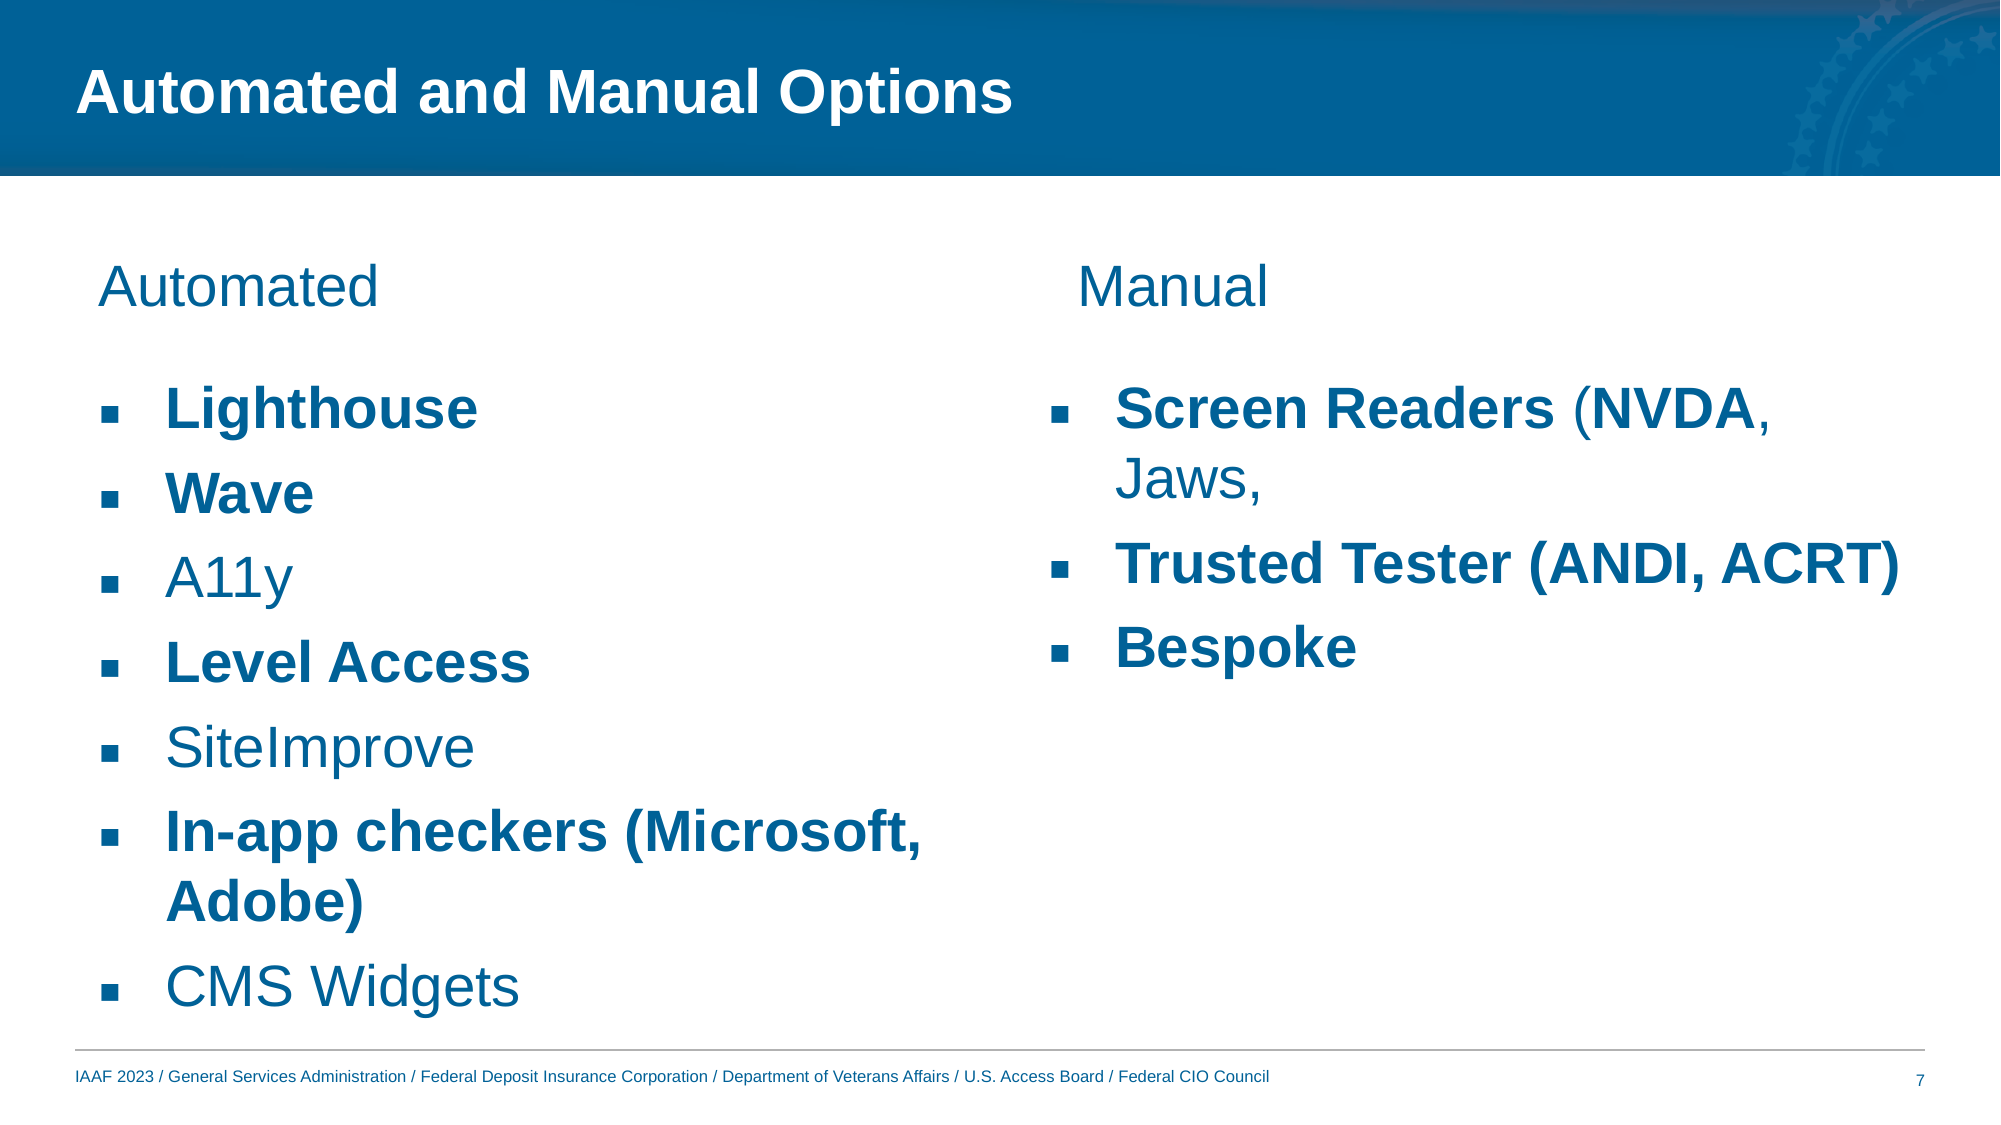

# Automated and Manual Options
Automated
Manual
Lighthouse
Wave
A11y
Level Access
SiteImprove
In-app checkers (Microsoft, Adobe)
CMS Widgets

Screen Readers (NVDA, Jaws,
Trusted Tester (ANDI, ACRT)
Bespoke

7